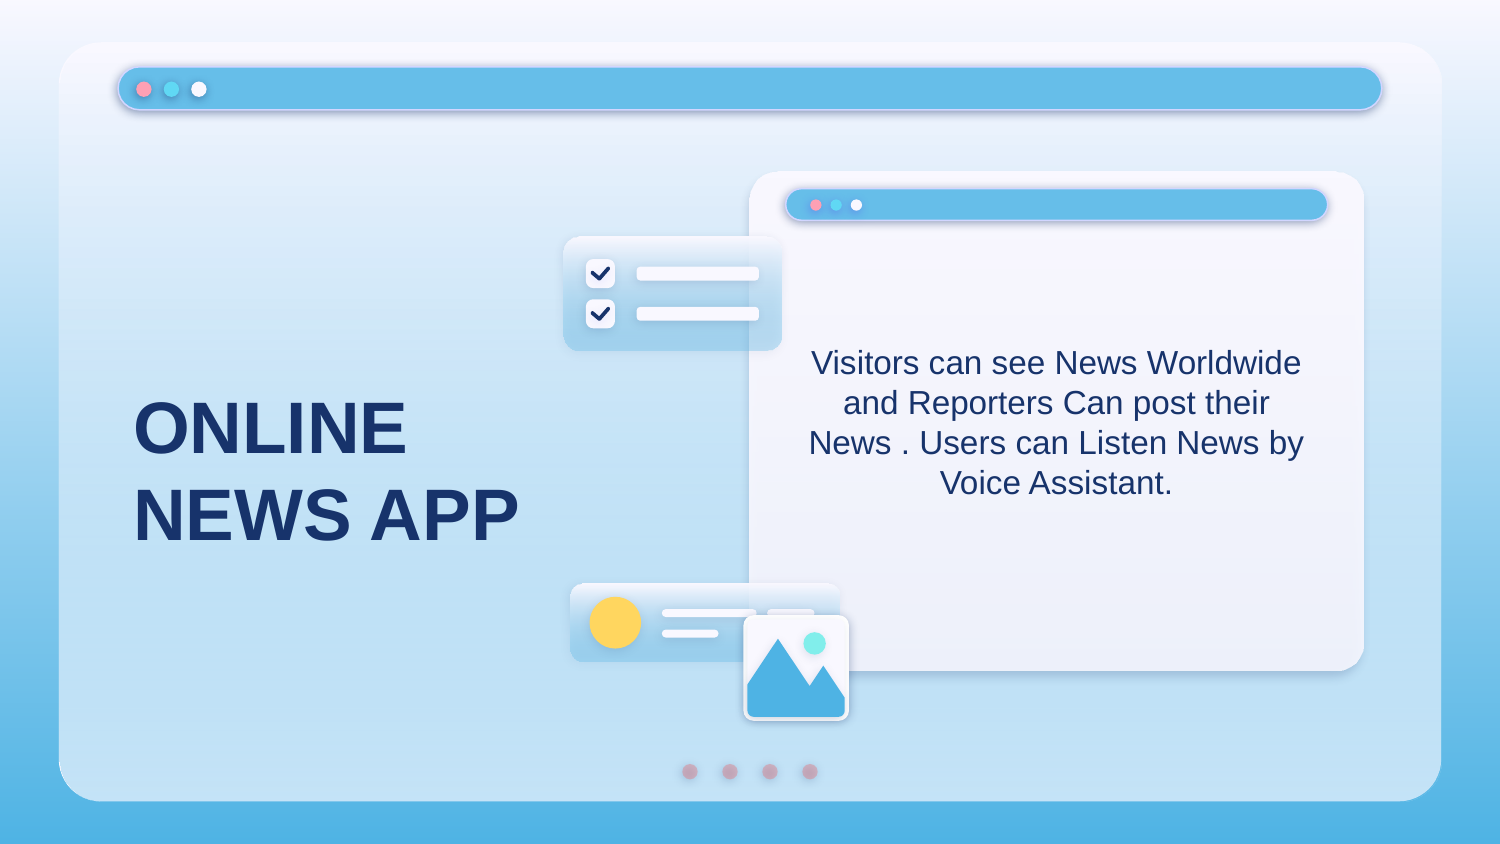

Visitors can see News Worldwide and Reporters Can post their News . Users can Listen News by Voice Assistant.
# ONLINE NEWS APP